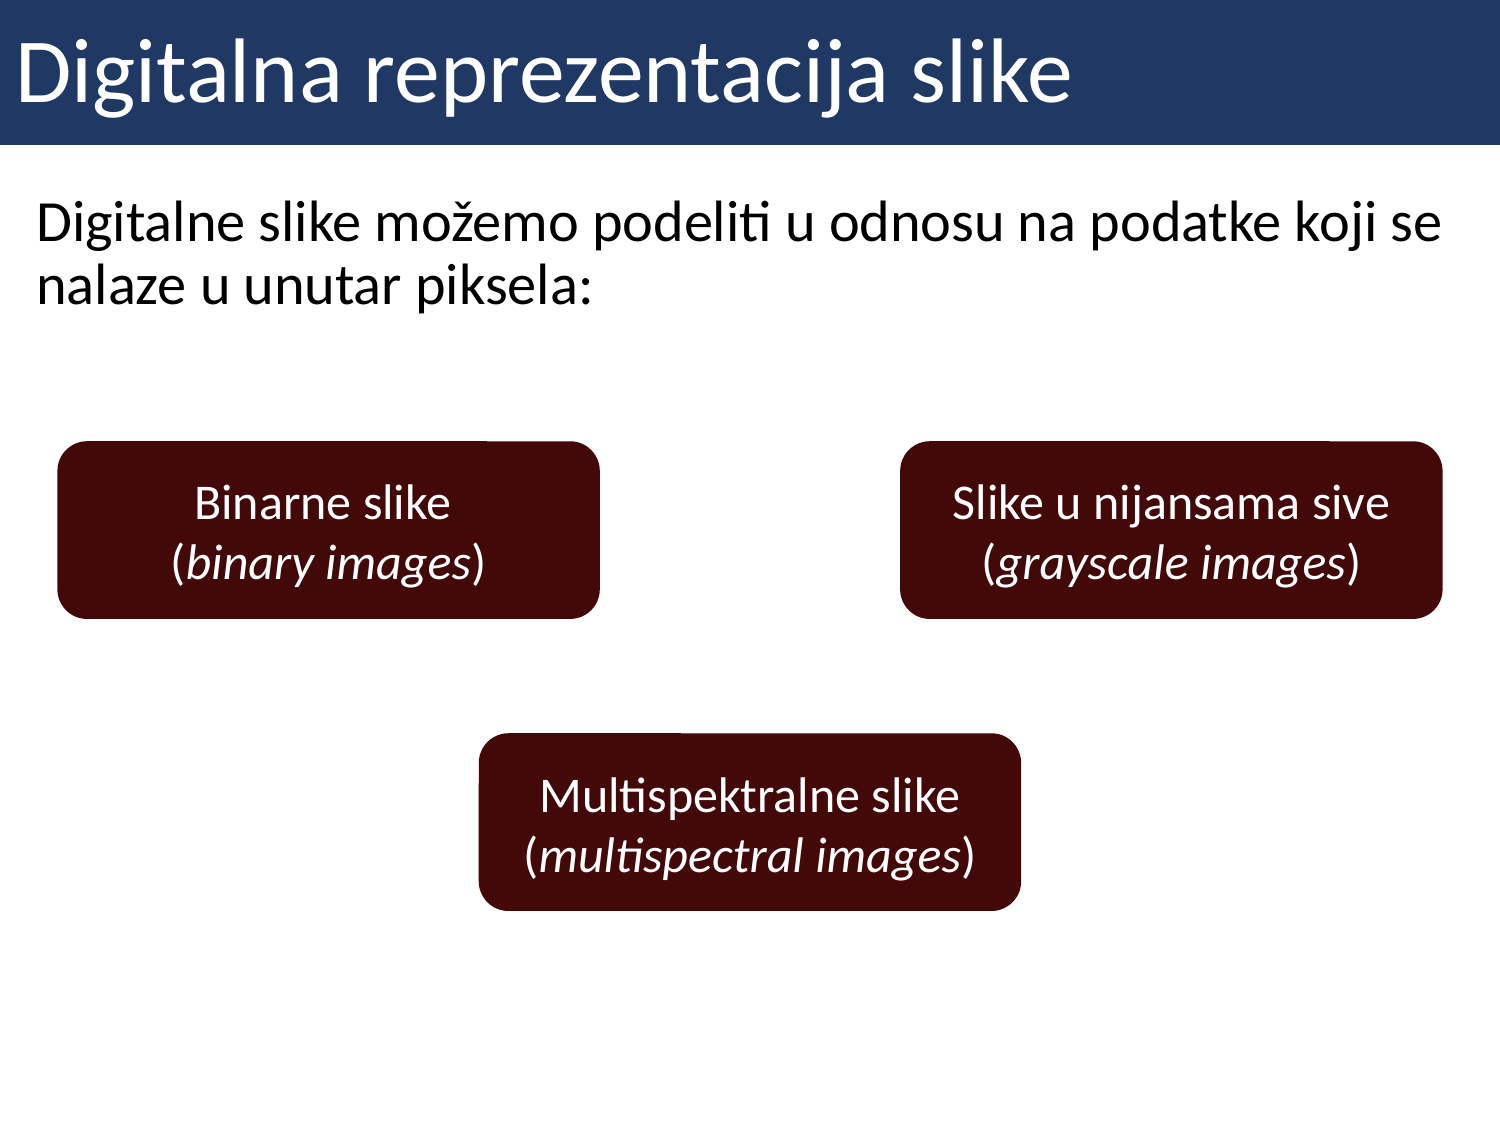

# Digitalna reprezentacija slike
Digitalne slike možemo podeliti u odnosu na podatke koji se nalaze u unutar piksela:

Binarne slike
(binary images)
Slike u nijansama sive (grayscale images)
Multispektralne slike (multispectral images)